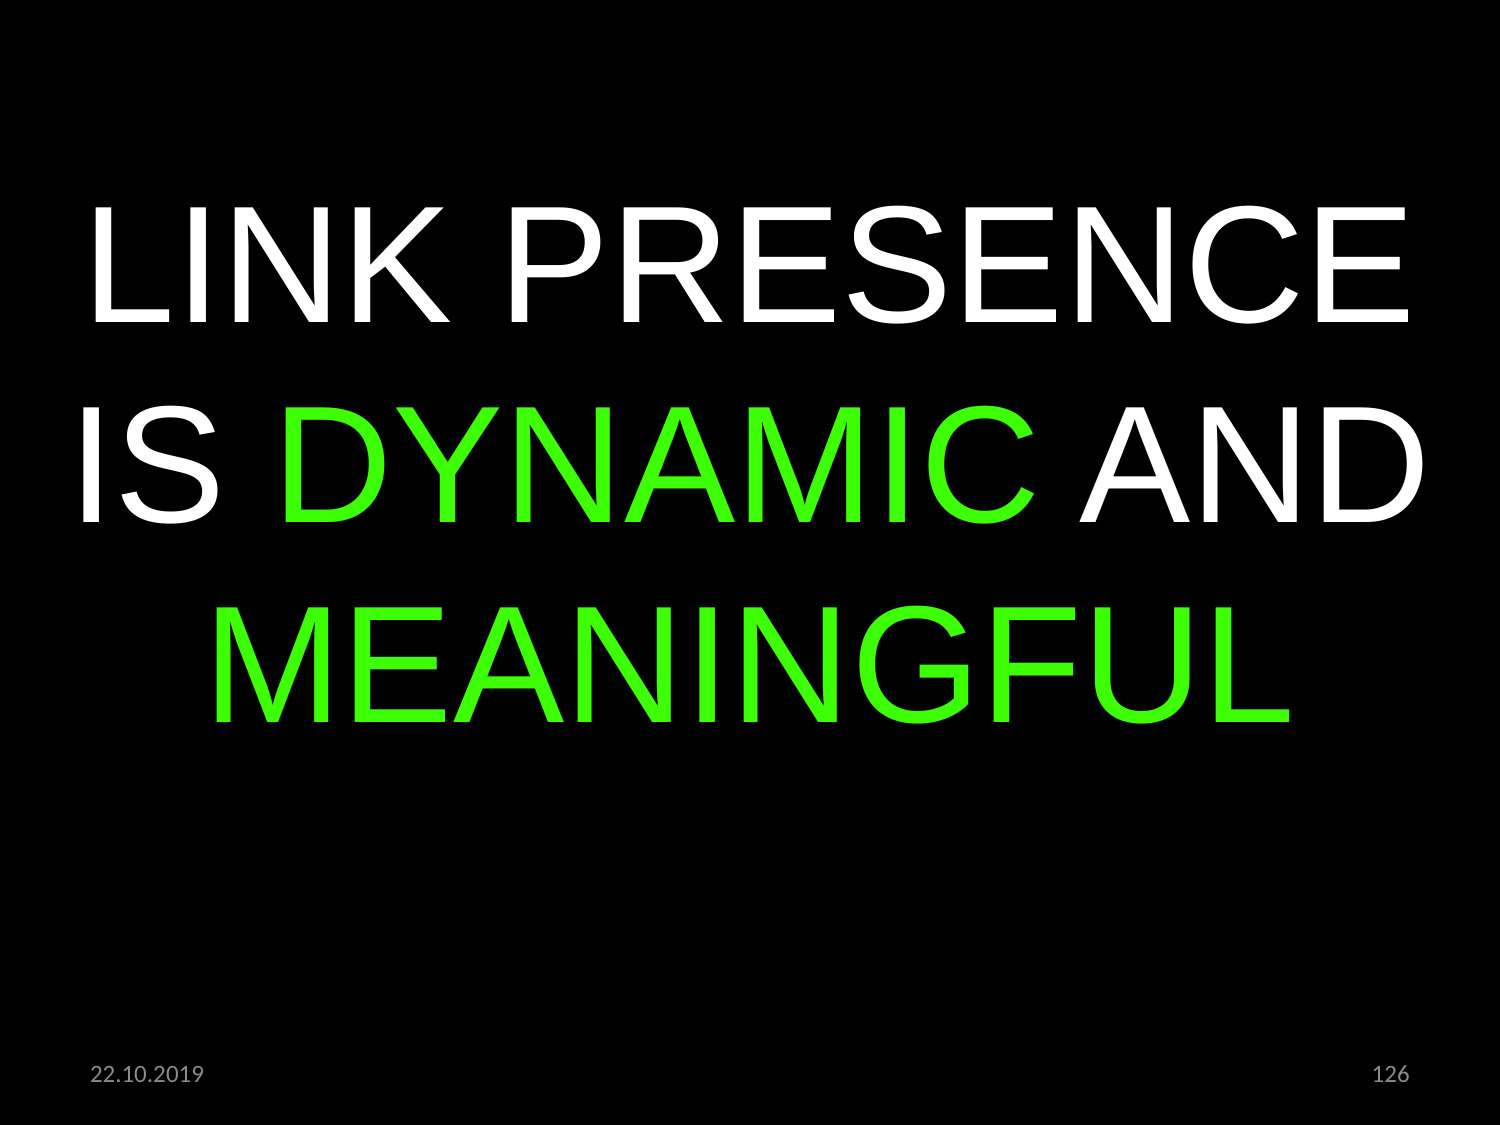

LINK PRESENCE IS DYNAMIC AND MEANINGFUL
22.10.2019
126